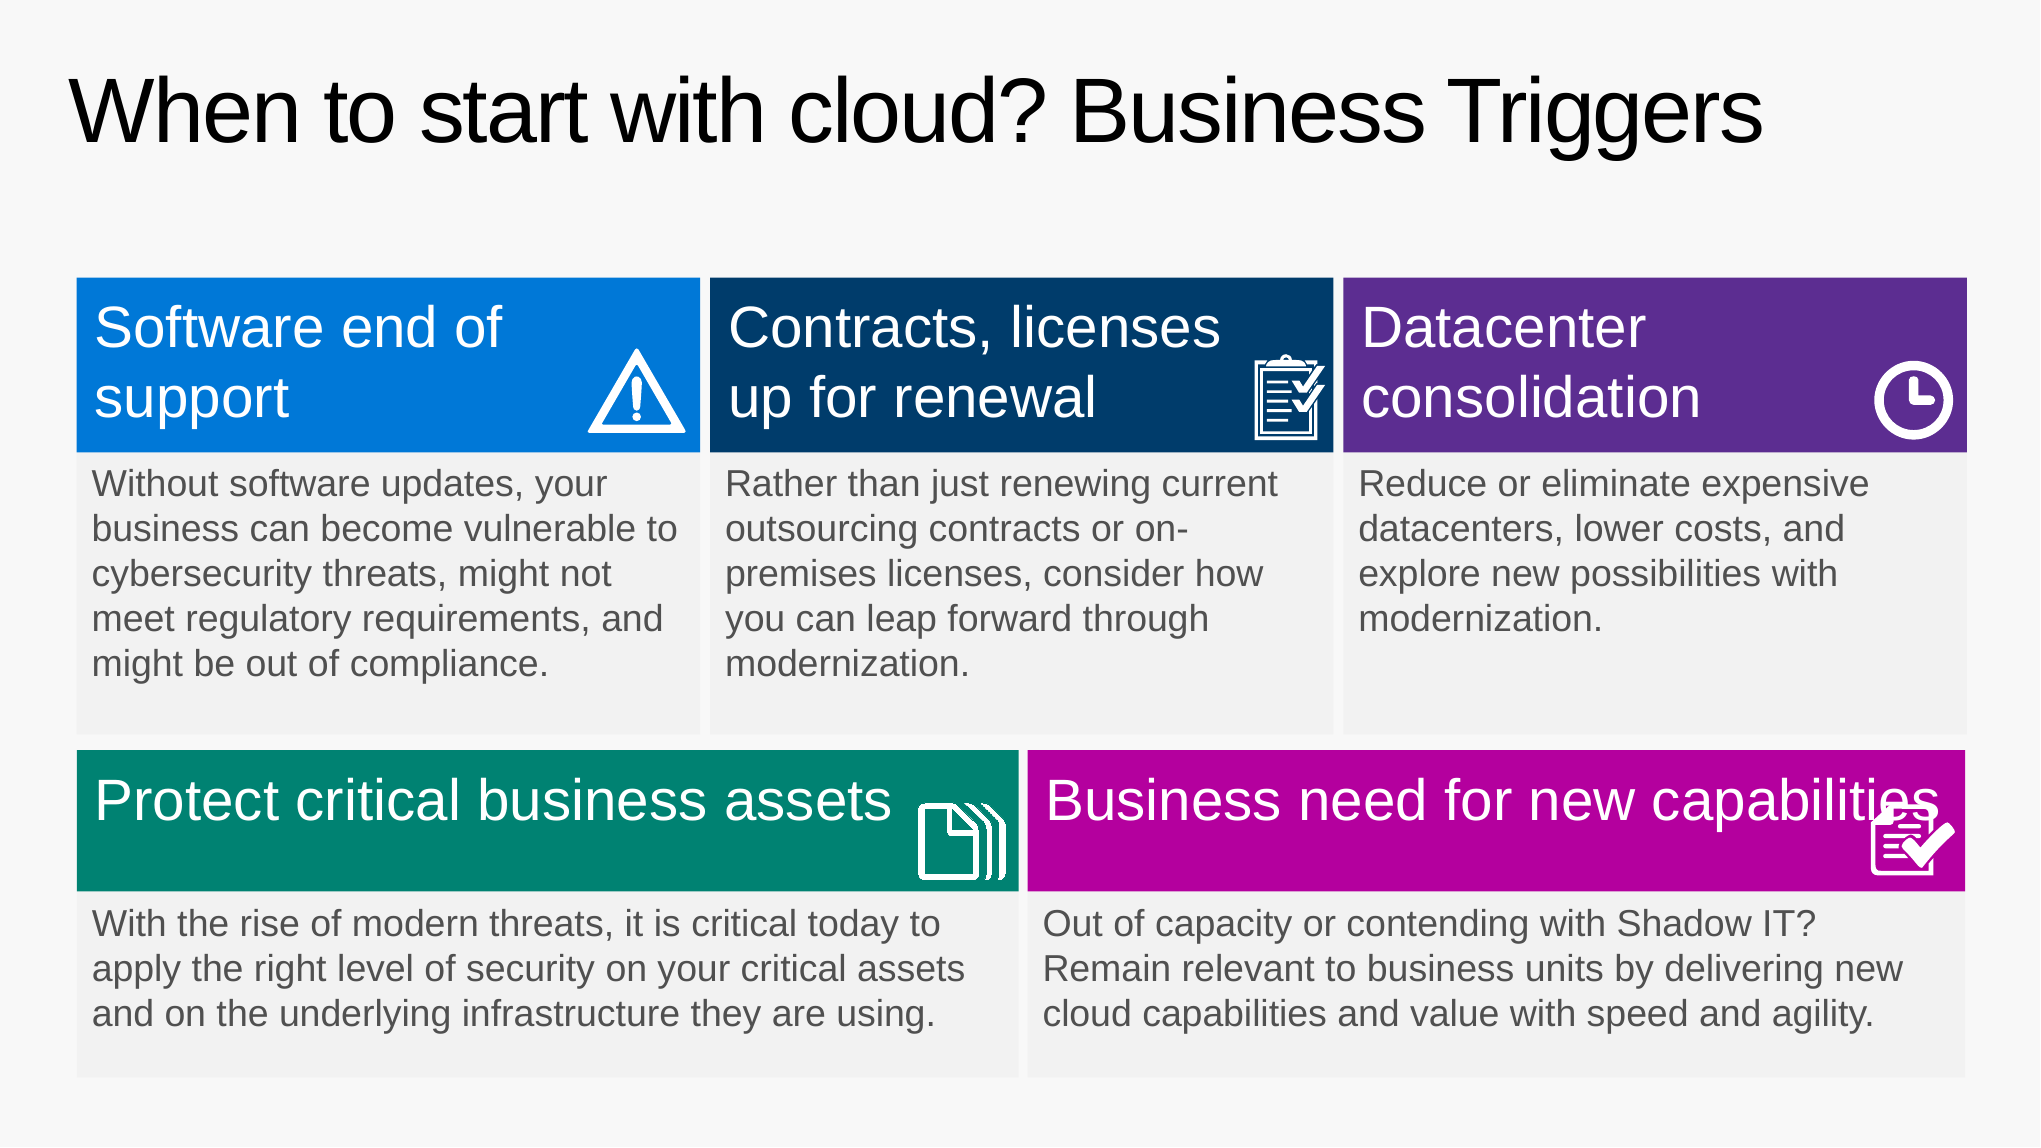

# When to start with cloud? Business Triggers
Software end of
support
Contracts, licenses
up for renewal
Datacenter consolidation

Without software updates, your business can become vulnerable to cybersecurity threats, might not meet regulatory requirements, and might be out of compliance.
Rather than just renewing current outsourcing contracts or on-premises licenses, consider how you can leap forward through modernization.
Reduce or eliminate expensive datacenters, lower costs, and explore new possibilities with modernization.
Protect critical business assets
Business need for new capabilities

With the rise of modern threats, it is critical today to apply the right level of security on your critical assets and on the underlying infrastructure they are using.
Out of capacity or contending with Shadow IT?
Remain relevant to business units by delivering new cloud capabilities and value with speed and agility.